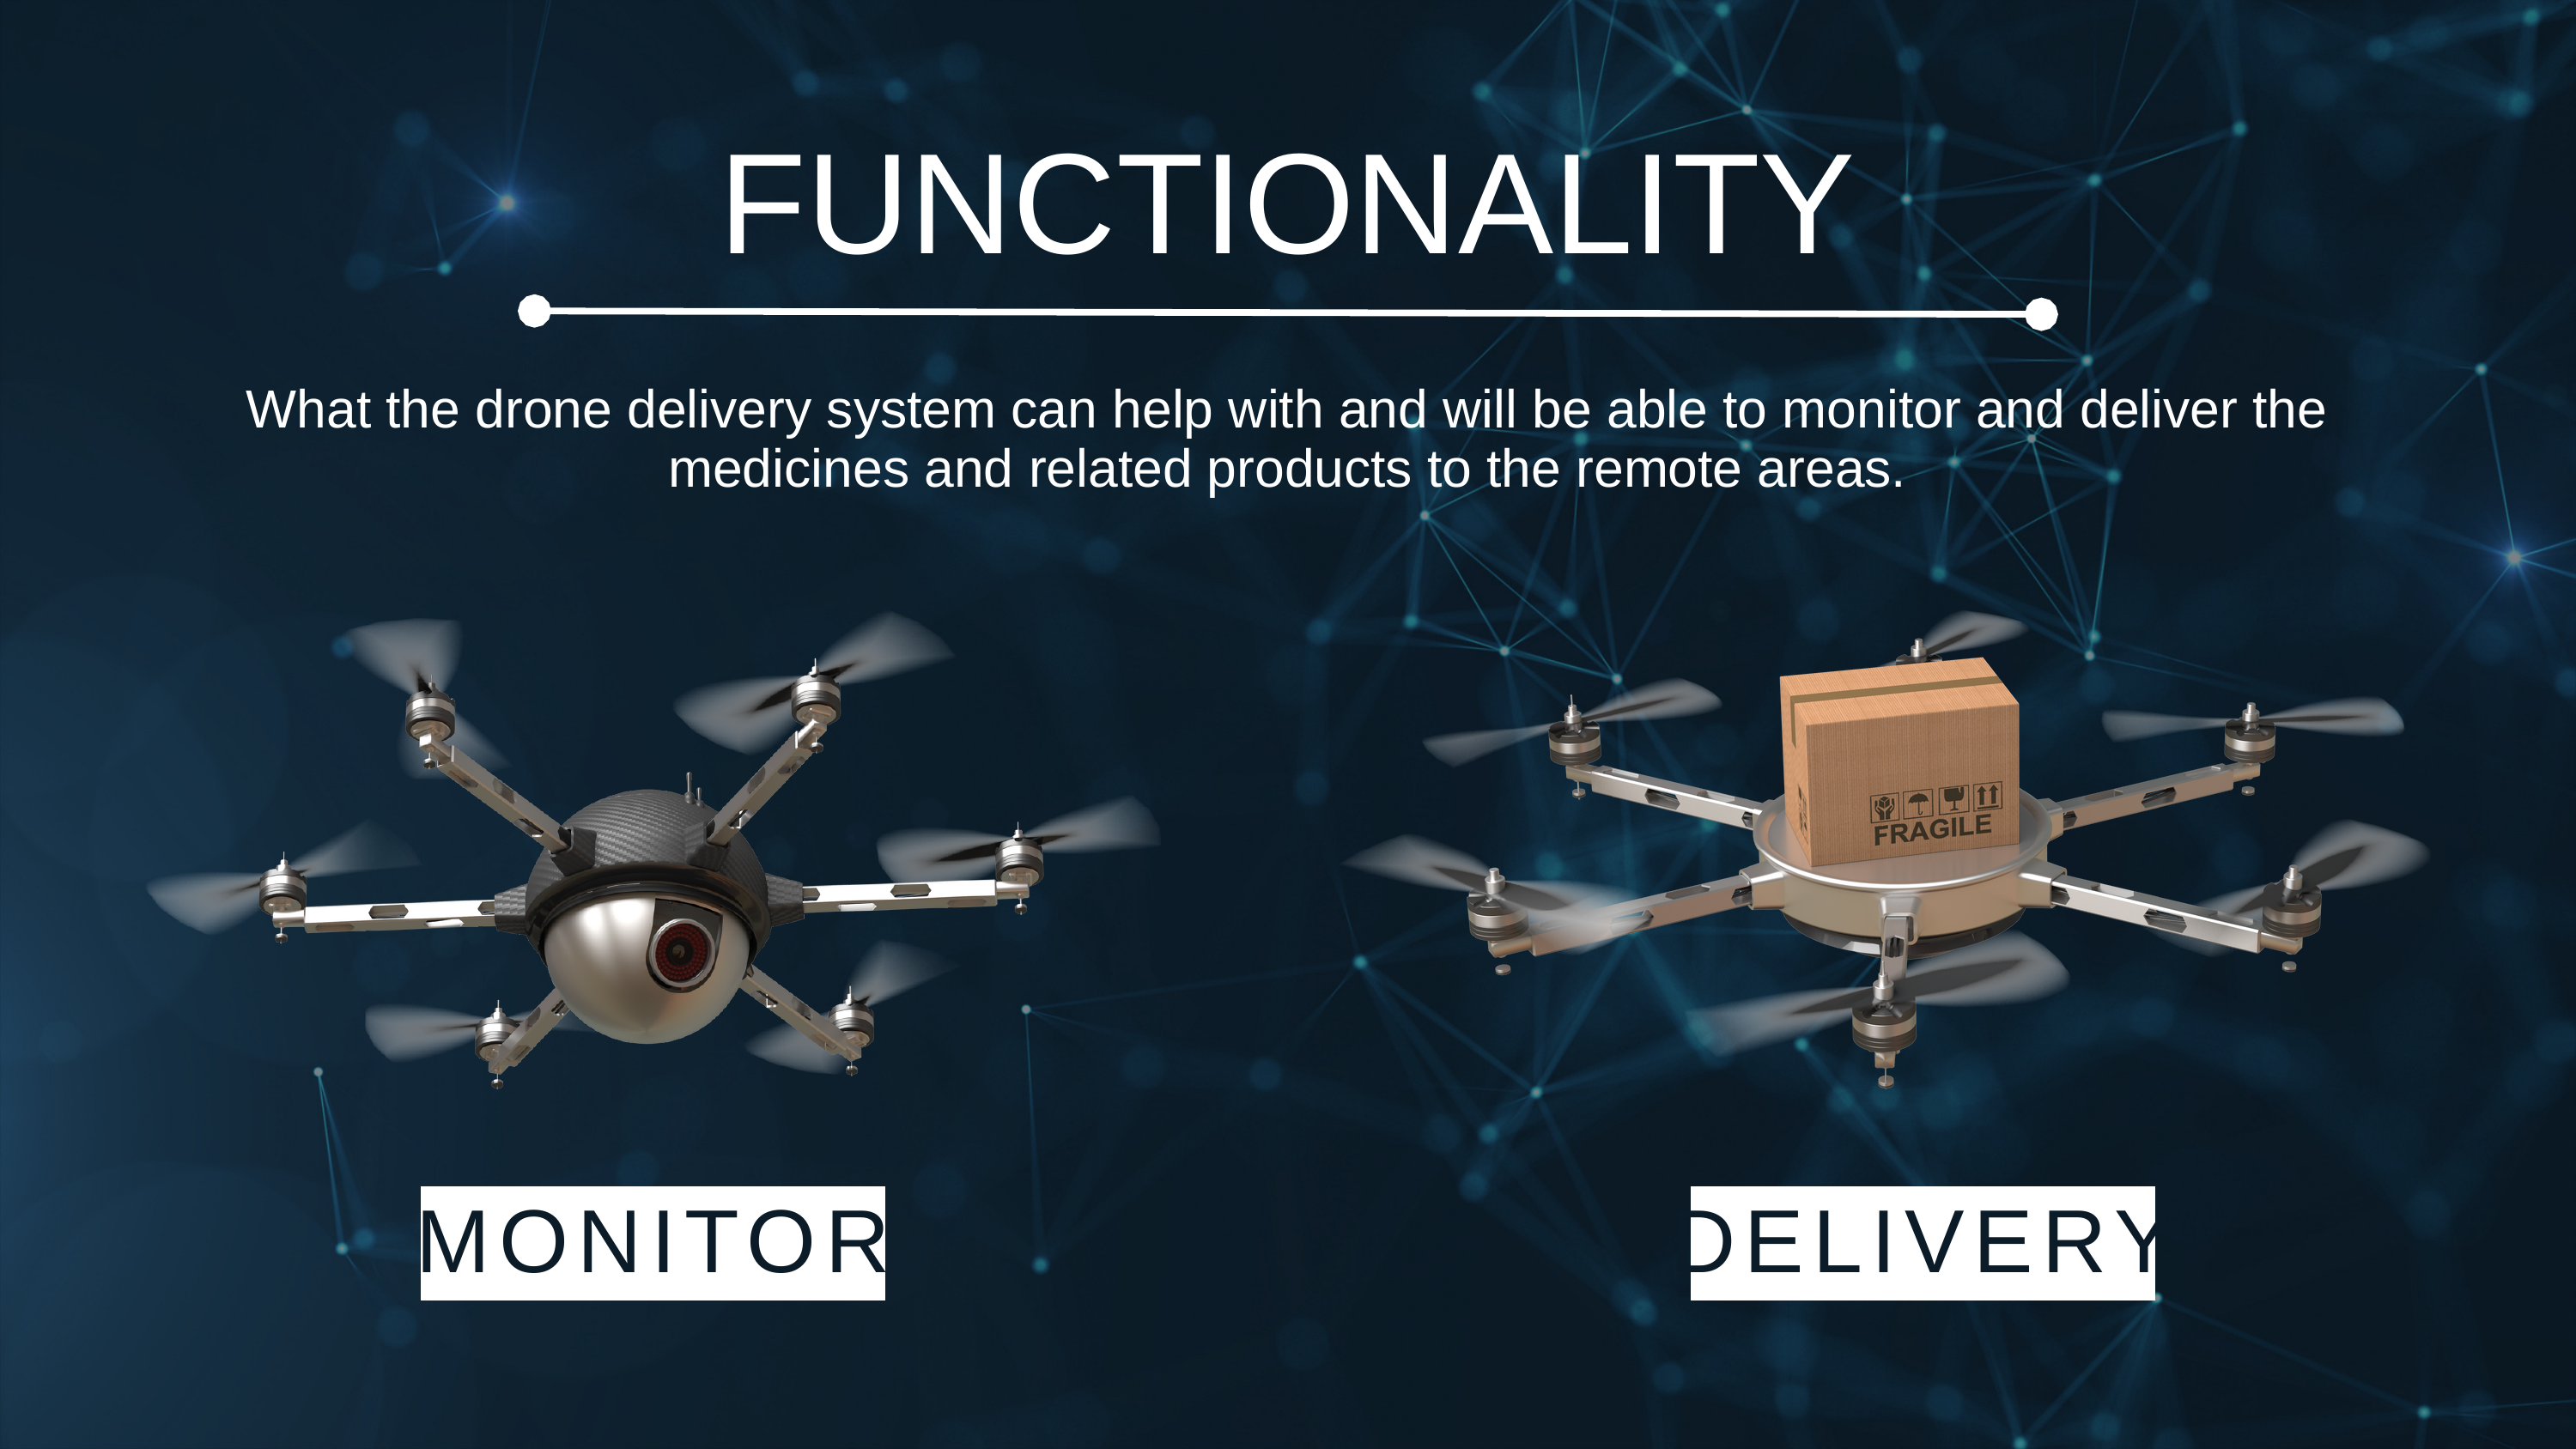

FUNCTIONALITY

What the drone delivery system can help with and will be able to monitor and deliver the medicines and related products to the remote areas.

MONITOR
DELIVERY